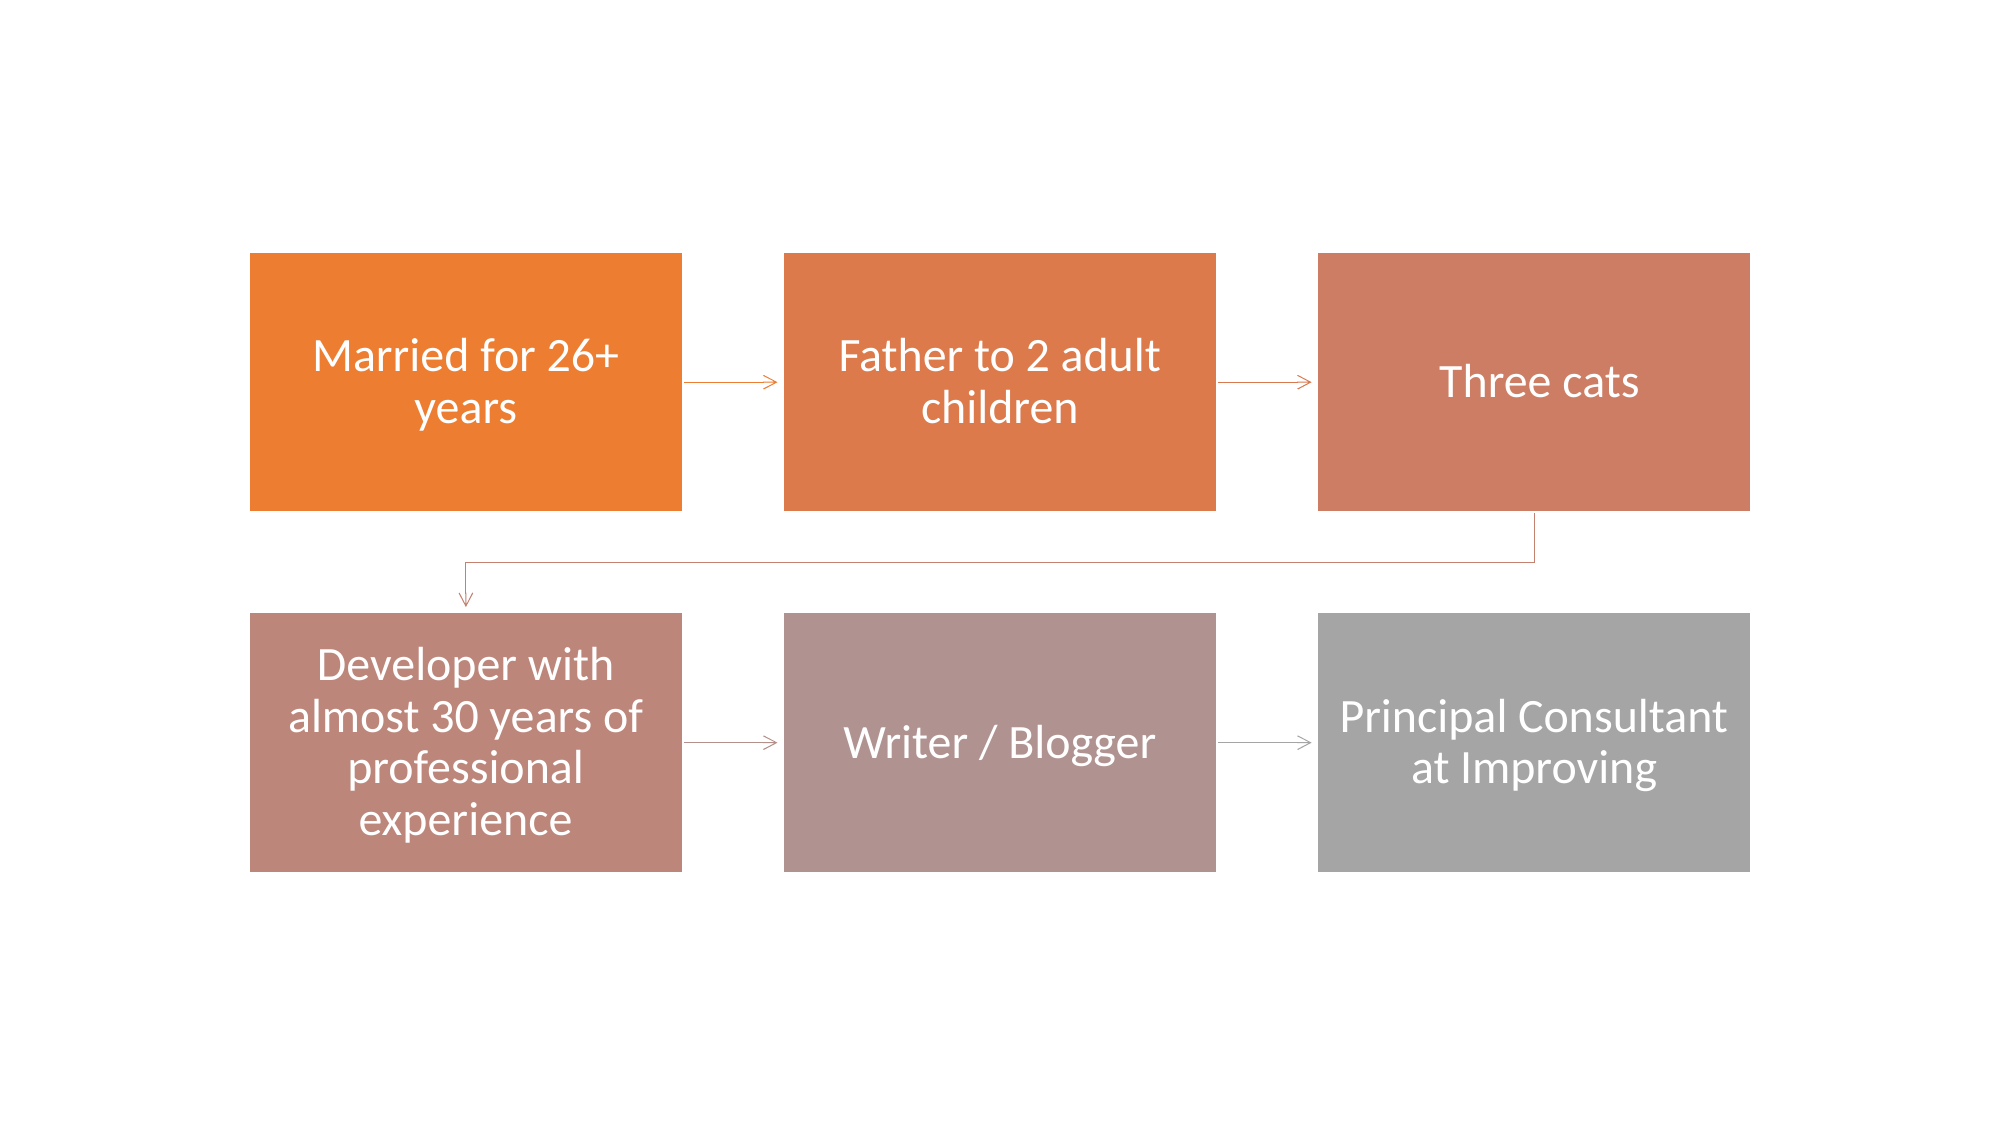

Married for 26+ years

Father to 2 adult children

 Three cats

Developer with almost 30 years of professional experience

Writer / Blogger
Principal Consultant at Improving